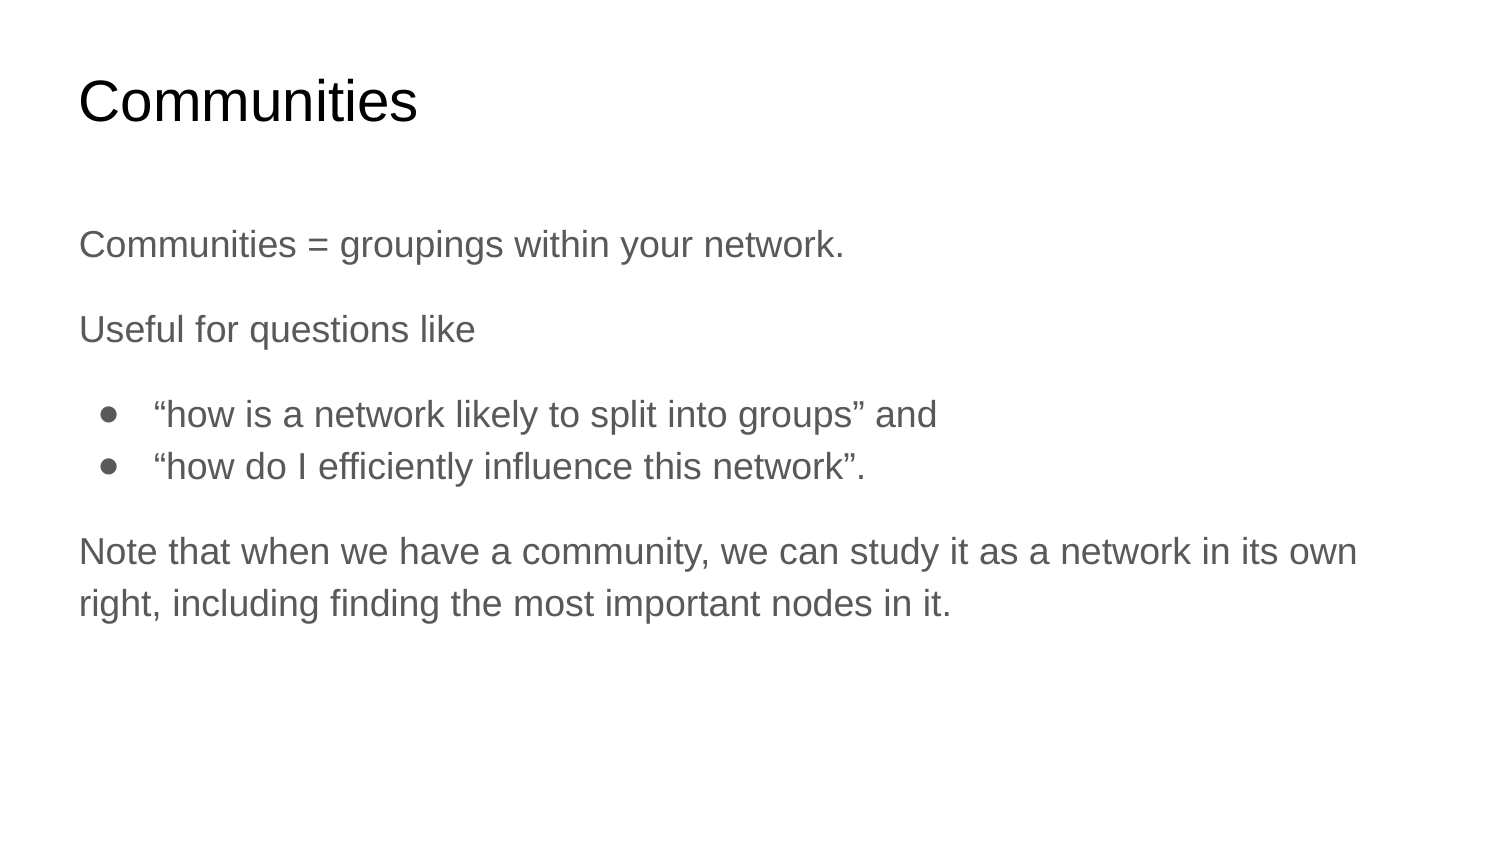

# Communities
Communities = groupings within your network.
Useful for questions like
“how is a network likely to split into groups” and
“how do I efficiently influence this network”.
Note that when we have a community, we can study it as a network in its own right, including finding the most important nodes in it.